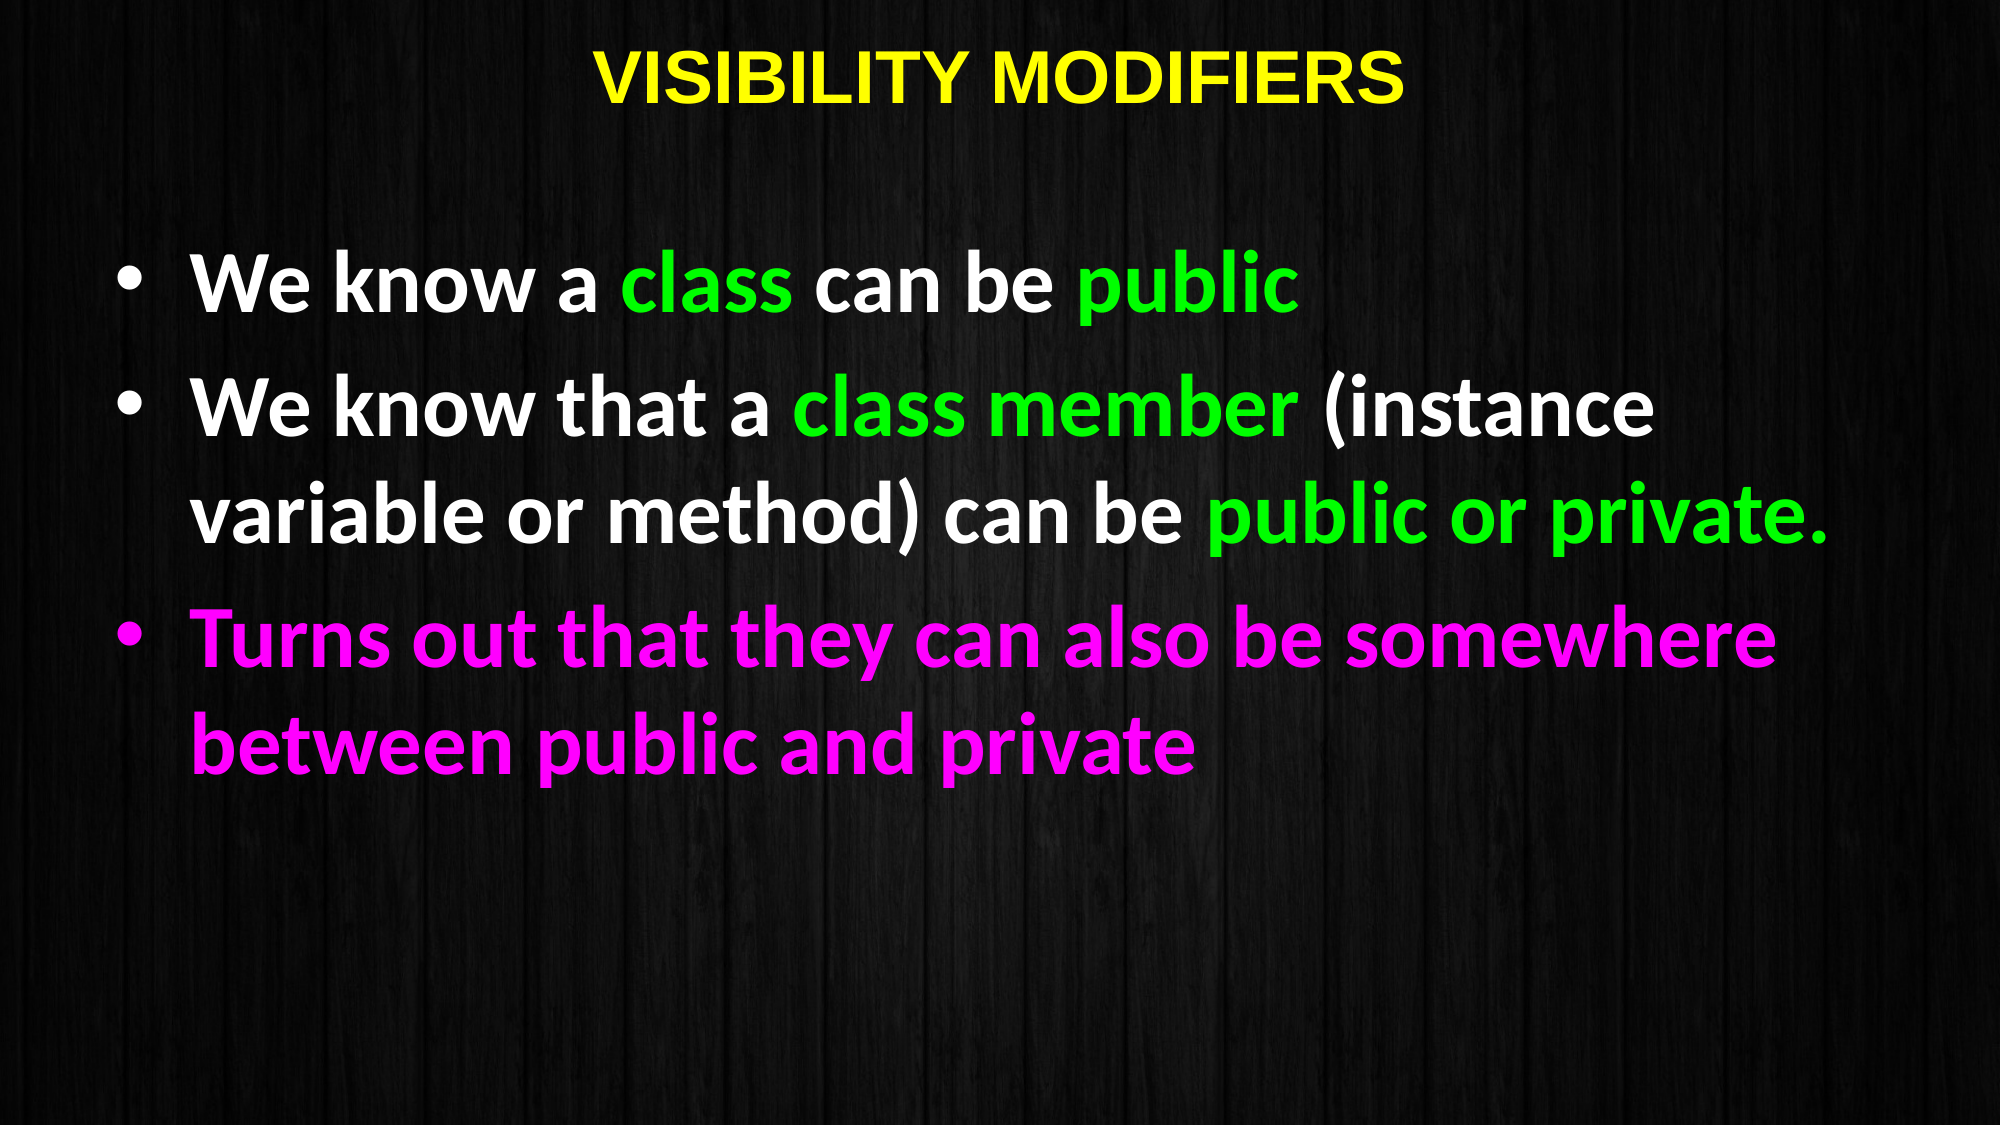

# Visibility modifiers
We know a class can be public
We know that a class member (instance variable or method) can be public or private.
Turns out that they can also be somewhere between public and private